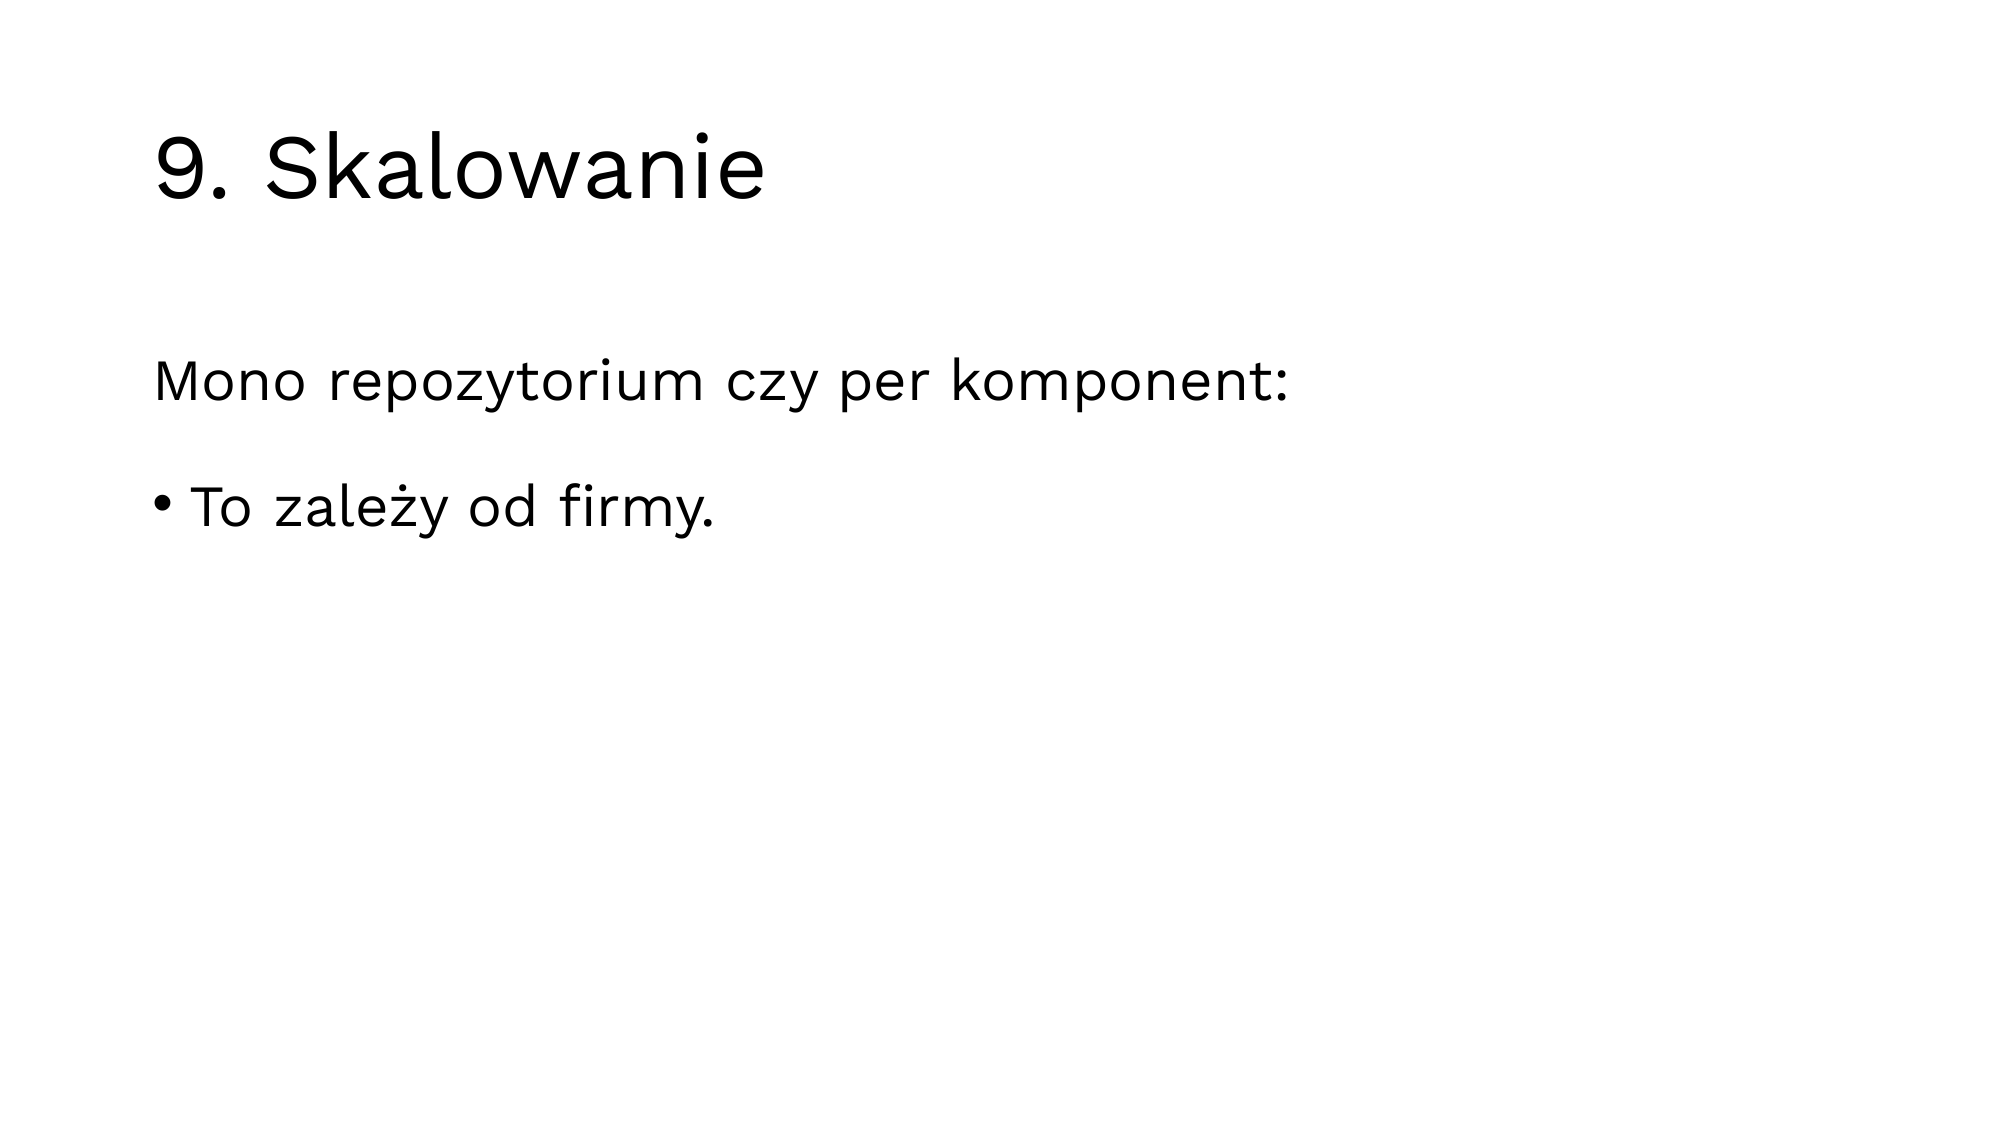

# 9. Skalowanie
Mono repozytorium czy per komponent:
To zależy od firmy.